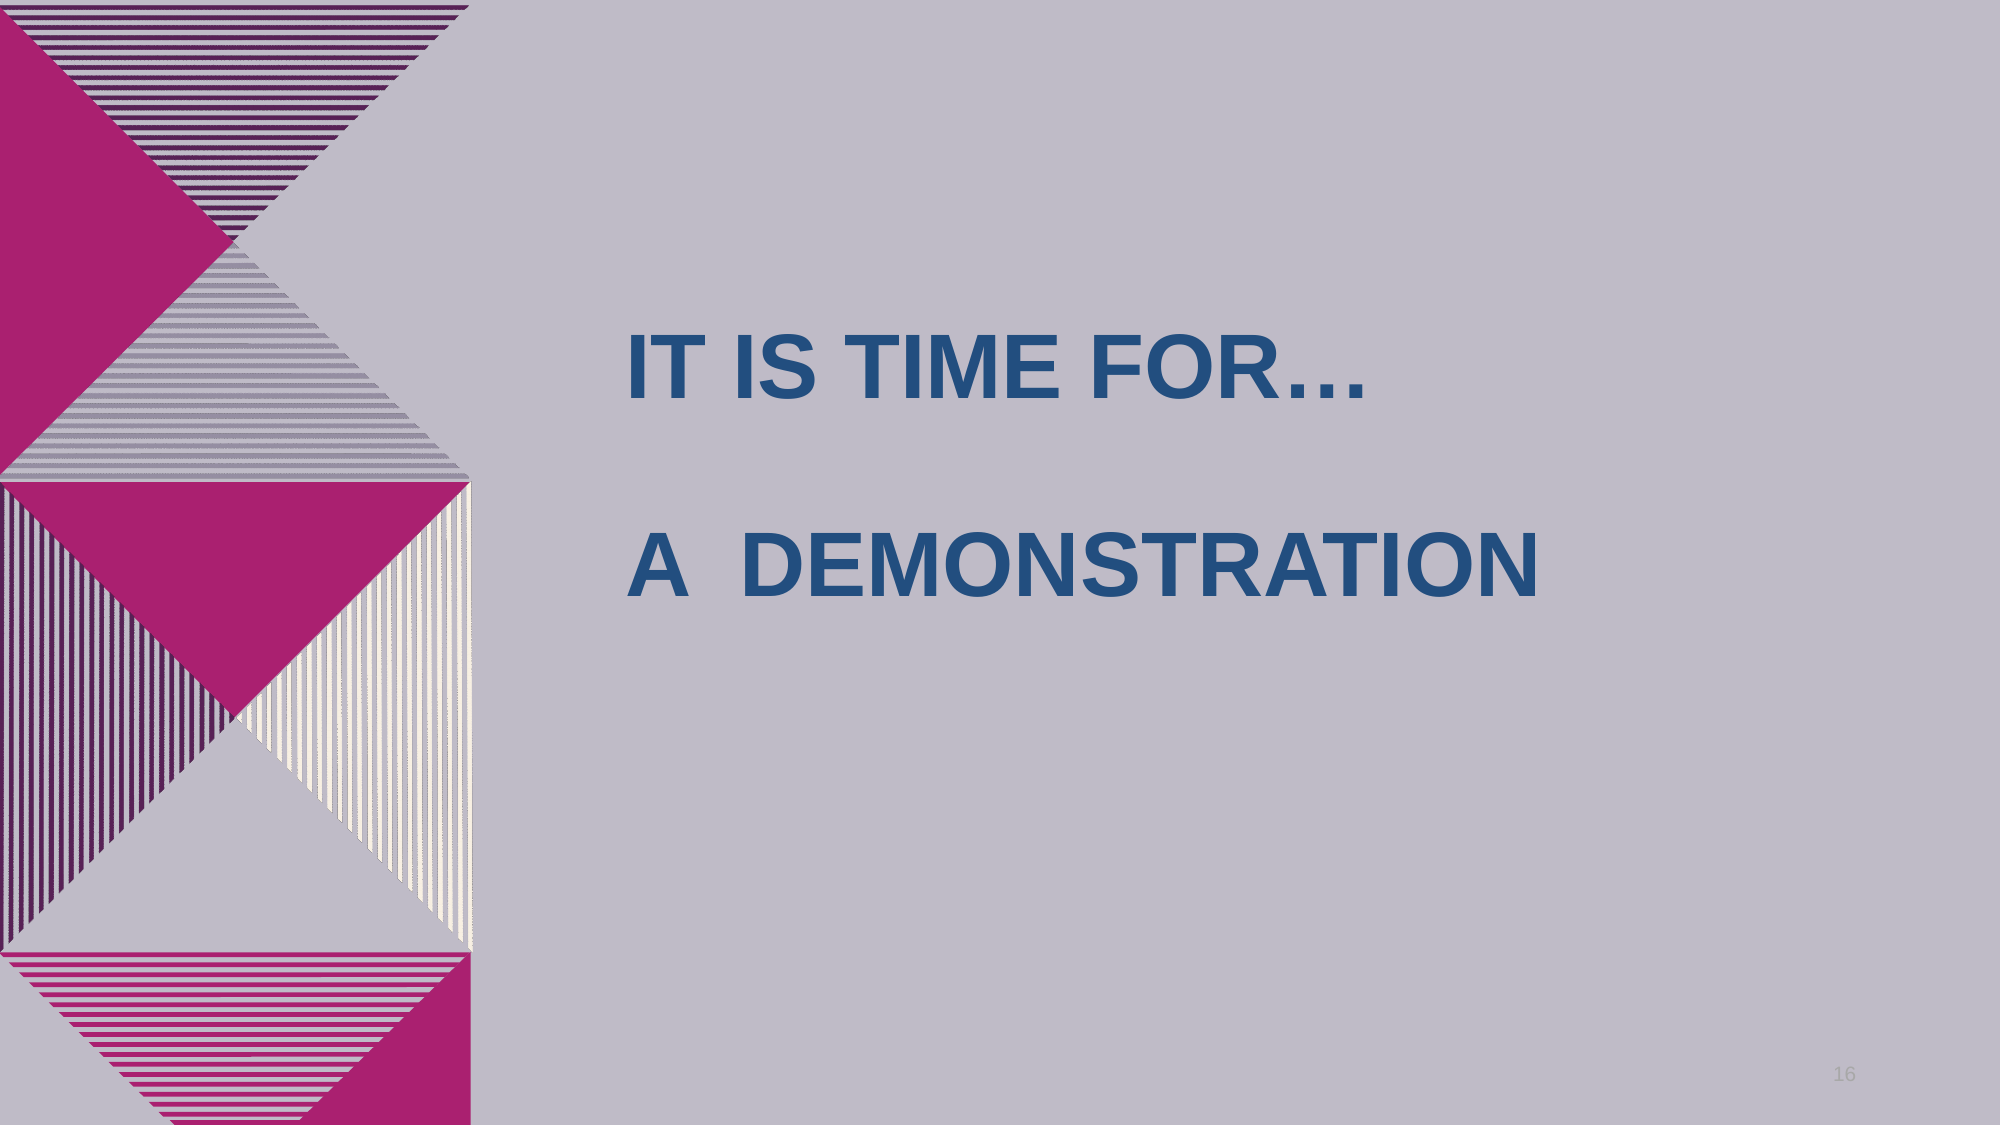

# It is time for… A  demonstration
16